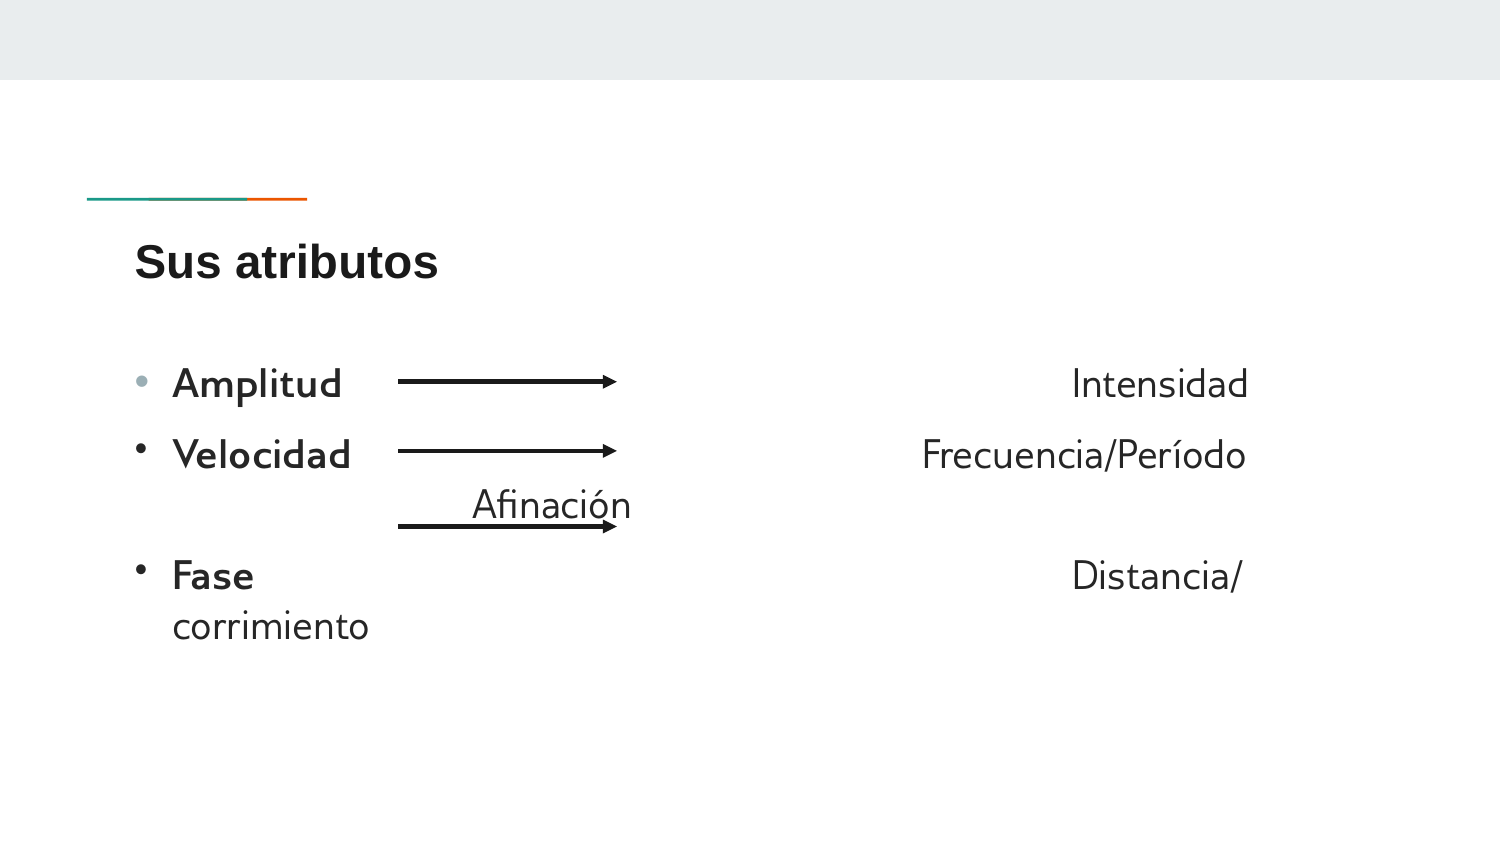

# Sus atributos
Amplitud					Intensidad
Velocidad				Frecuencia/Período		Afinación
Fase						Distancia/corrimiento